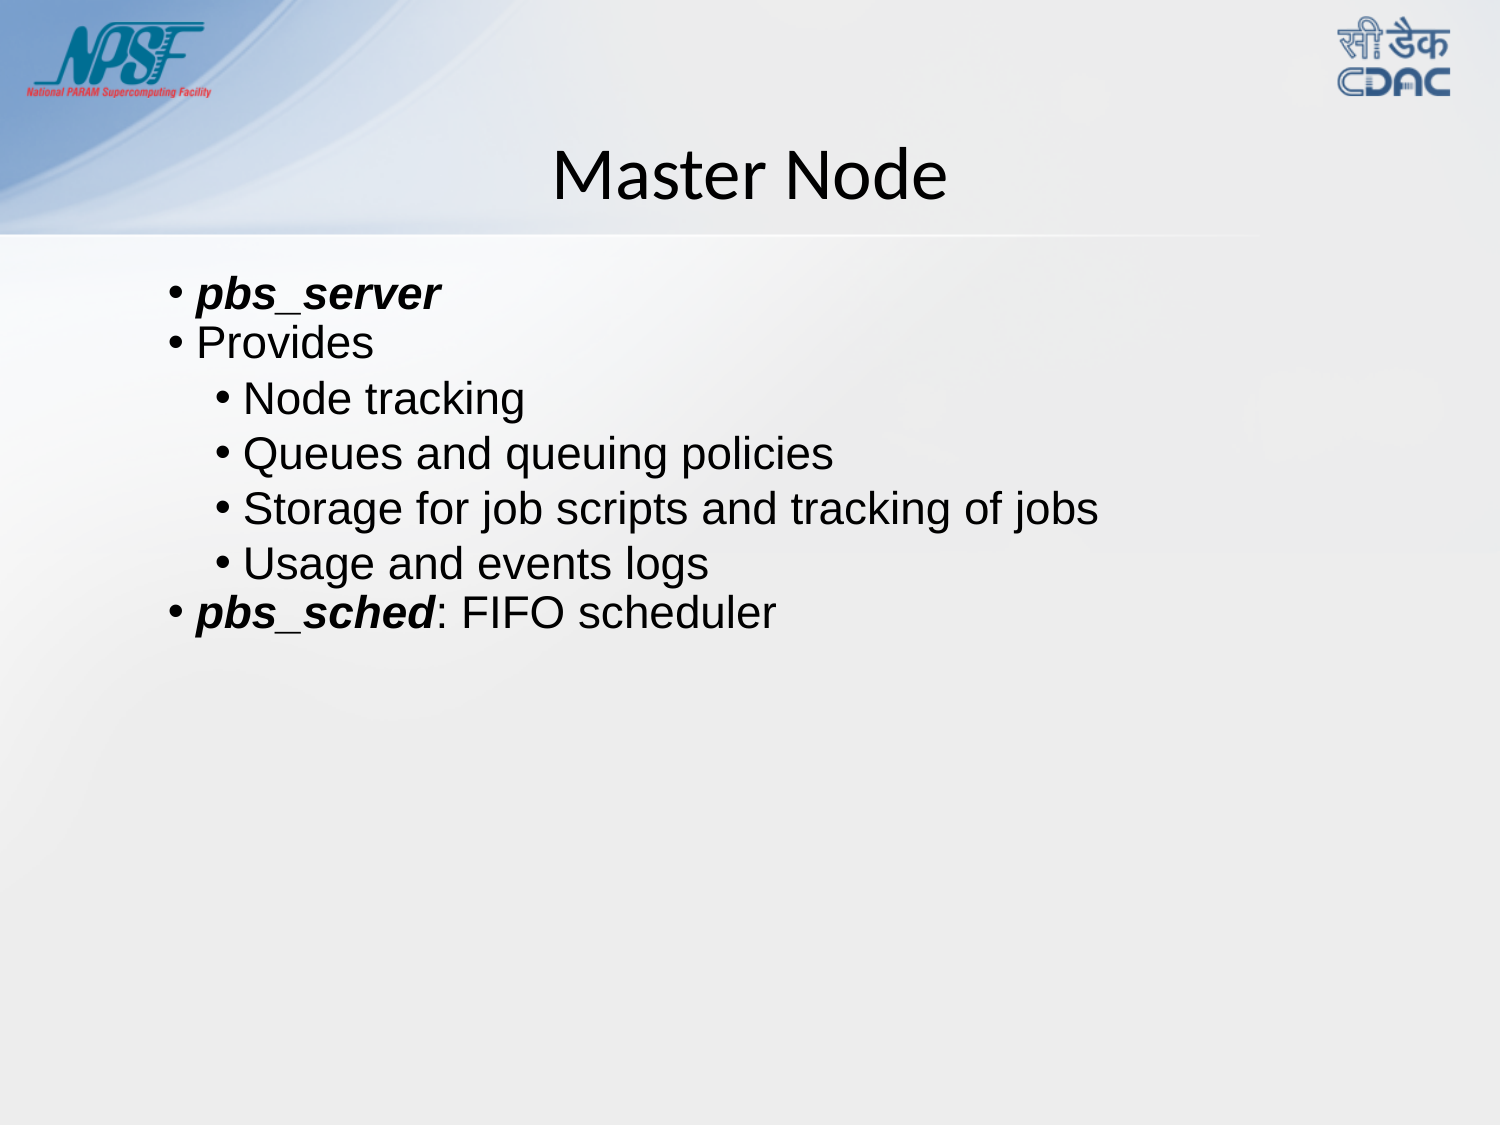

Master Node
pbs_server
Provides
Node tracking
Queues and queuing policies
Storage for job scripts and tracking of jobs
Usage and events logs
pbs_sched: FIFO scheduler